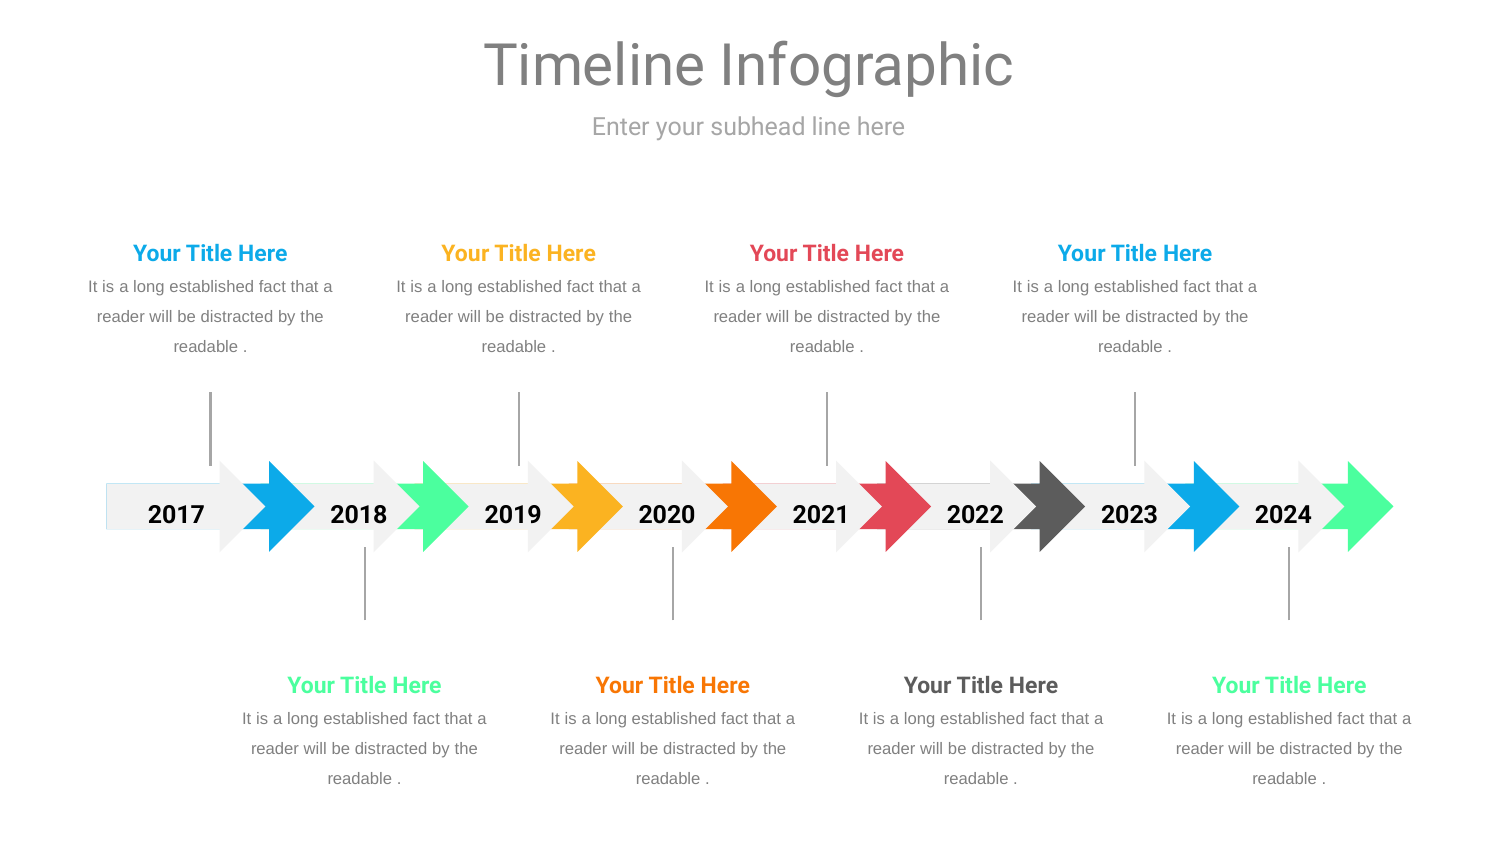

# Timeline Infographic
Enter your subhead line here
Your Title Here
It is a long established fact that a reader will be distracted by the readable .
Your Title Here
It is a long established fact that a reader will be distracted by the readable .
Your Title Here
It is a long established fact that a reader will be distracted by the readable .
Your Title Here
It is a long established fact that a reader will be distracted by the readable .

2019
2020
2021
2022
2023
2017
2018
2024
Your Title Here
It is a long established fact that a reader will be distracted by the readable .
Your Title Here
It is a long established fact that a reader will be distracted by the readable .
Your Title Here
It is a long established fact that a reader will be distracted by the readable .
Your Title Here
It is a long established fact that a reader will be distracted by the readable .